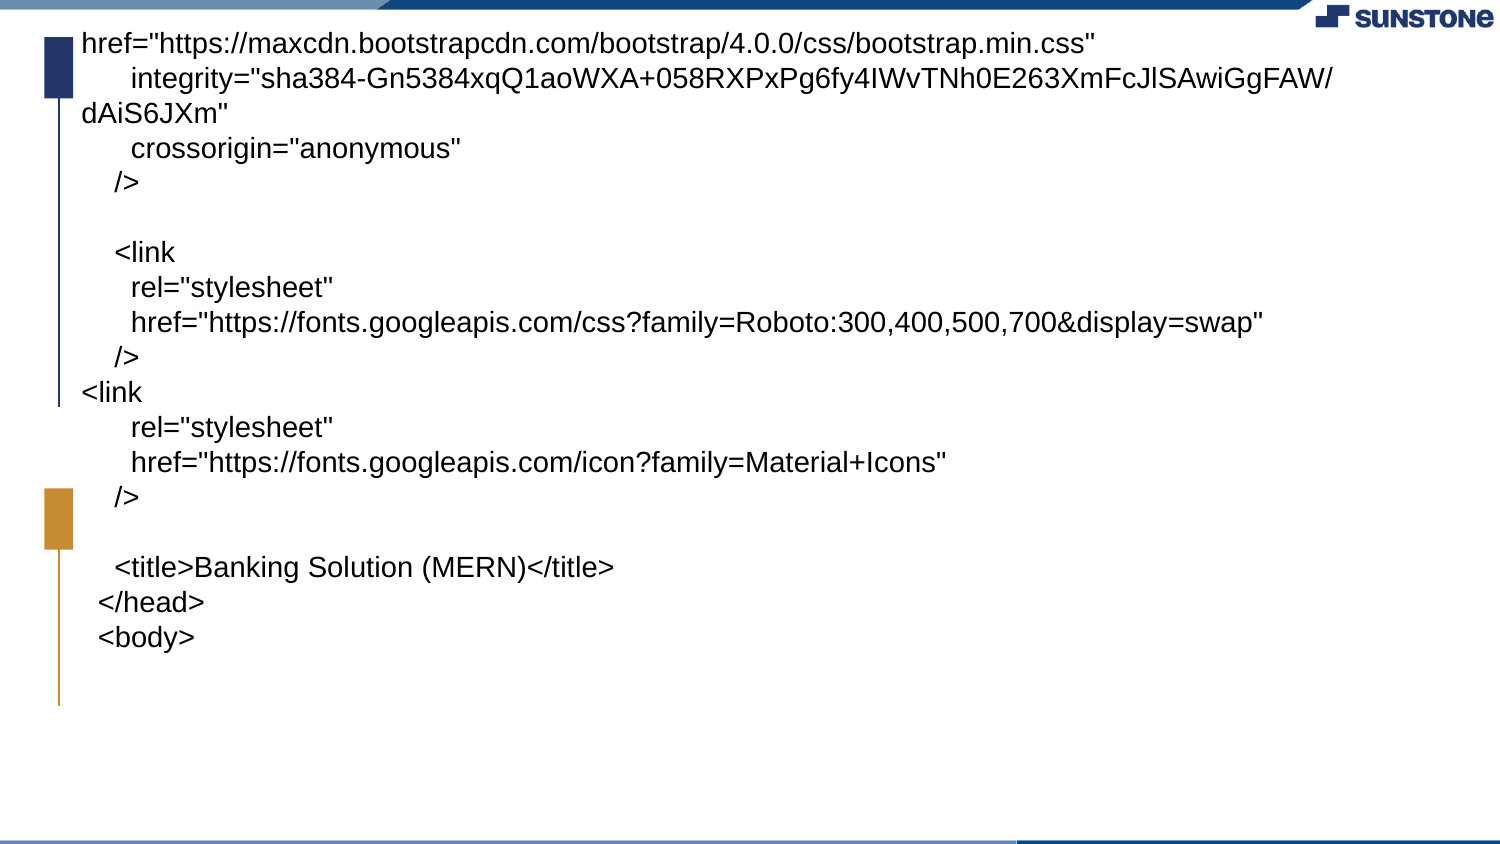

href="https://maxcdn.bootstrapcdn.com/bootstrap/4.0.0/css/bootstrap.min.css"
      integrity="sha384-Gn5384xqQ1aoWXA+058RXPxPg6fy4IWvTNh0E263XmFcJlSAwiGgFAW/dAiS6JXm"
      crossorigin="anonymous"
    />

    <link
      rel="stylesheet"
      href="https://fonts.googleapis.com/css?family=Roboto:300,400,500,700&display=swap"
    />
<link
      rel="stylesheet"
      href="https://fonts.googleapis.com/icon?family=Material+Icons"
    />

    <title>Banking Solution (MERN)</title>
  </head>
  <body>